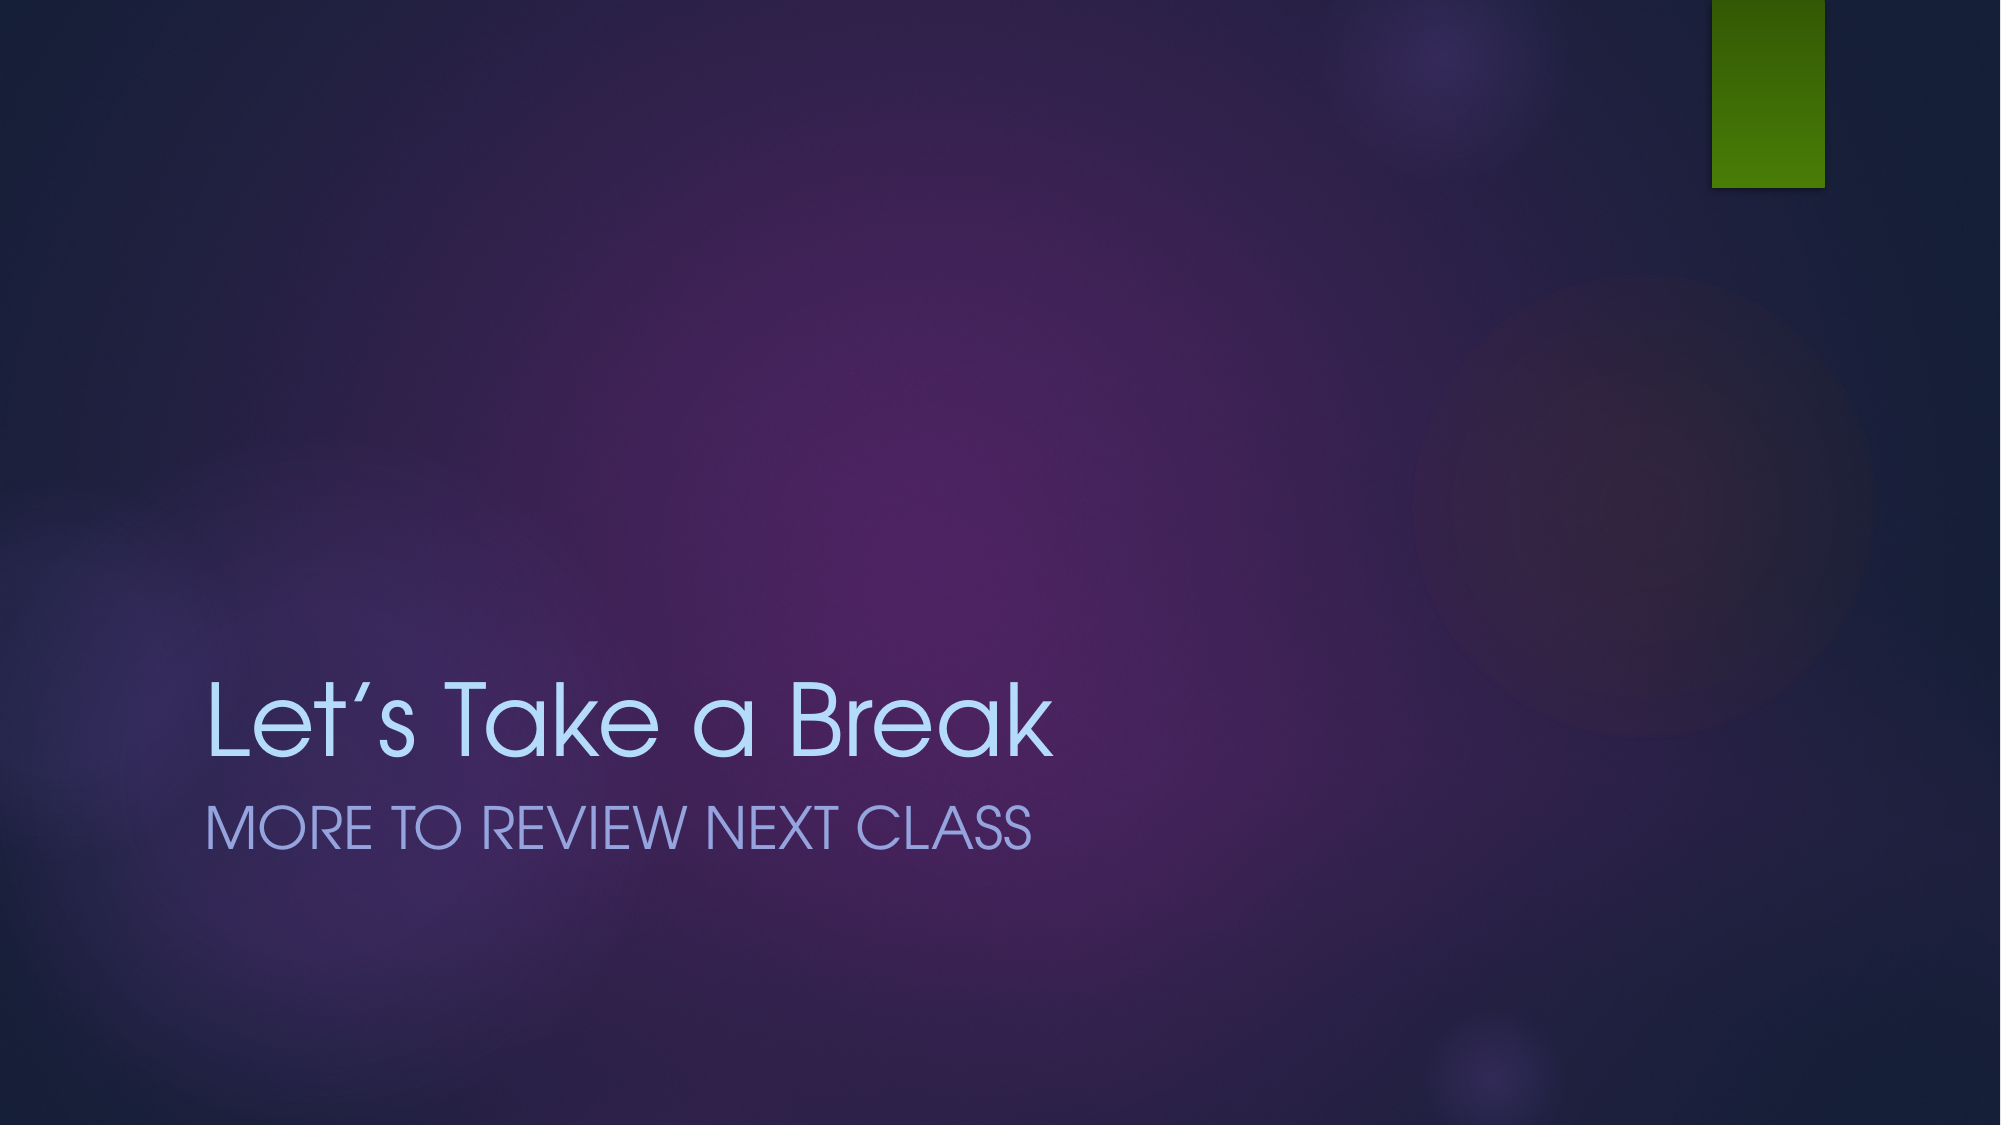

# Let’s Take a Break
More to Review next CLASS